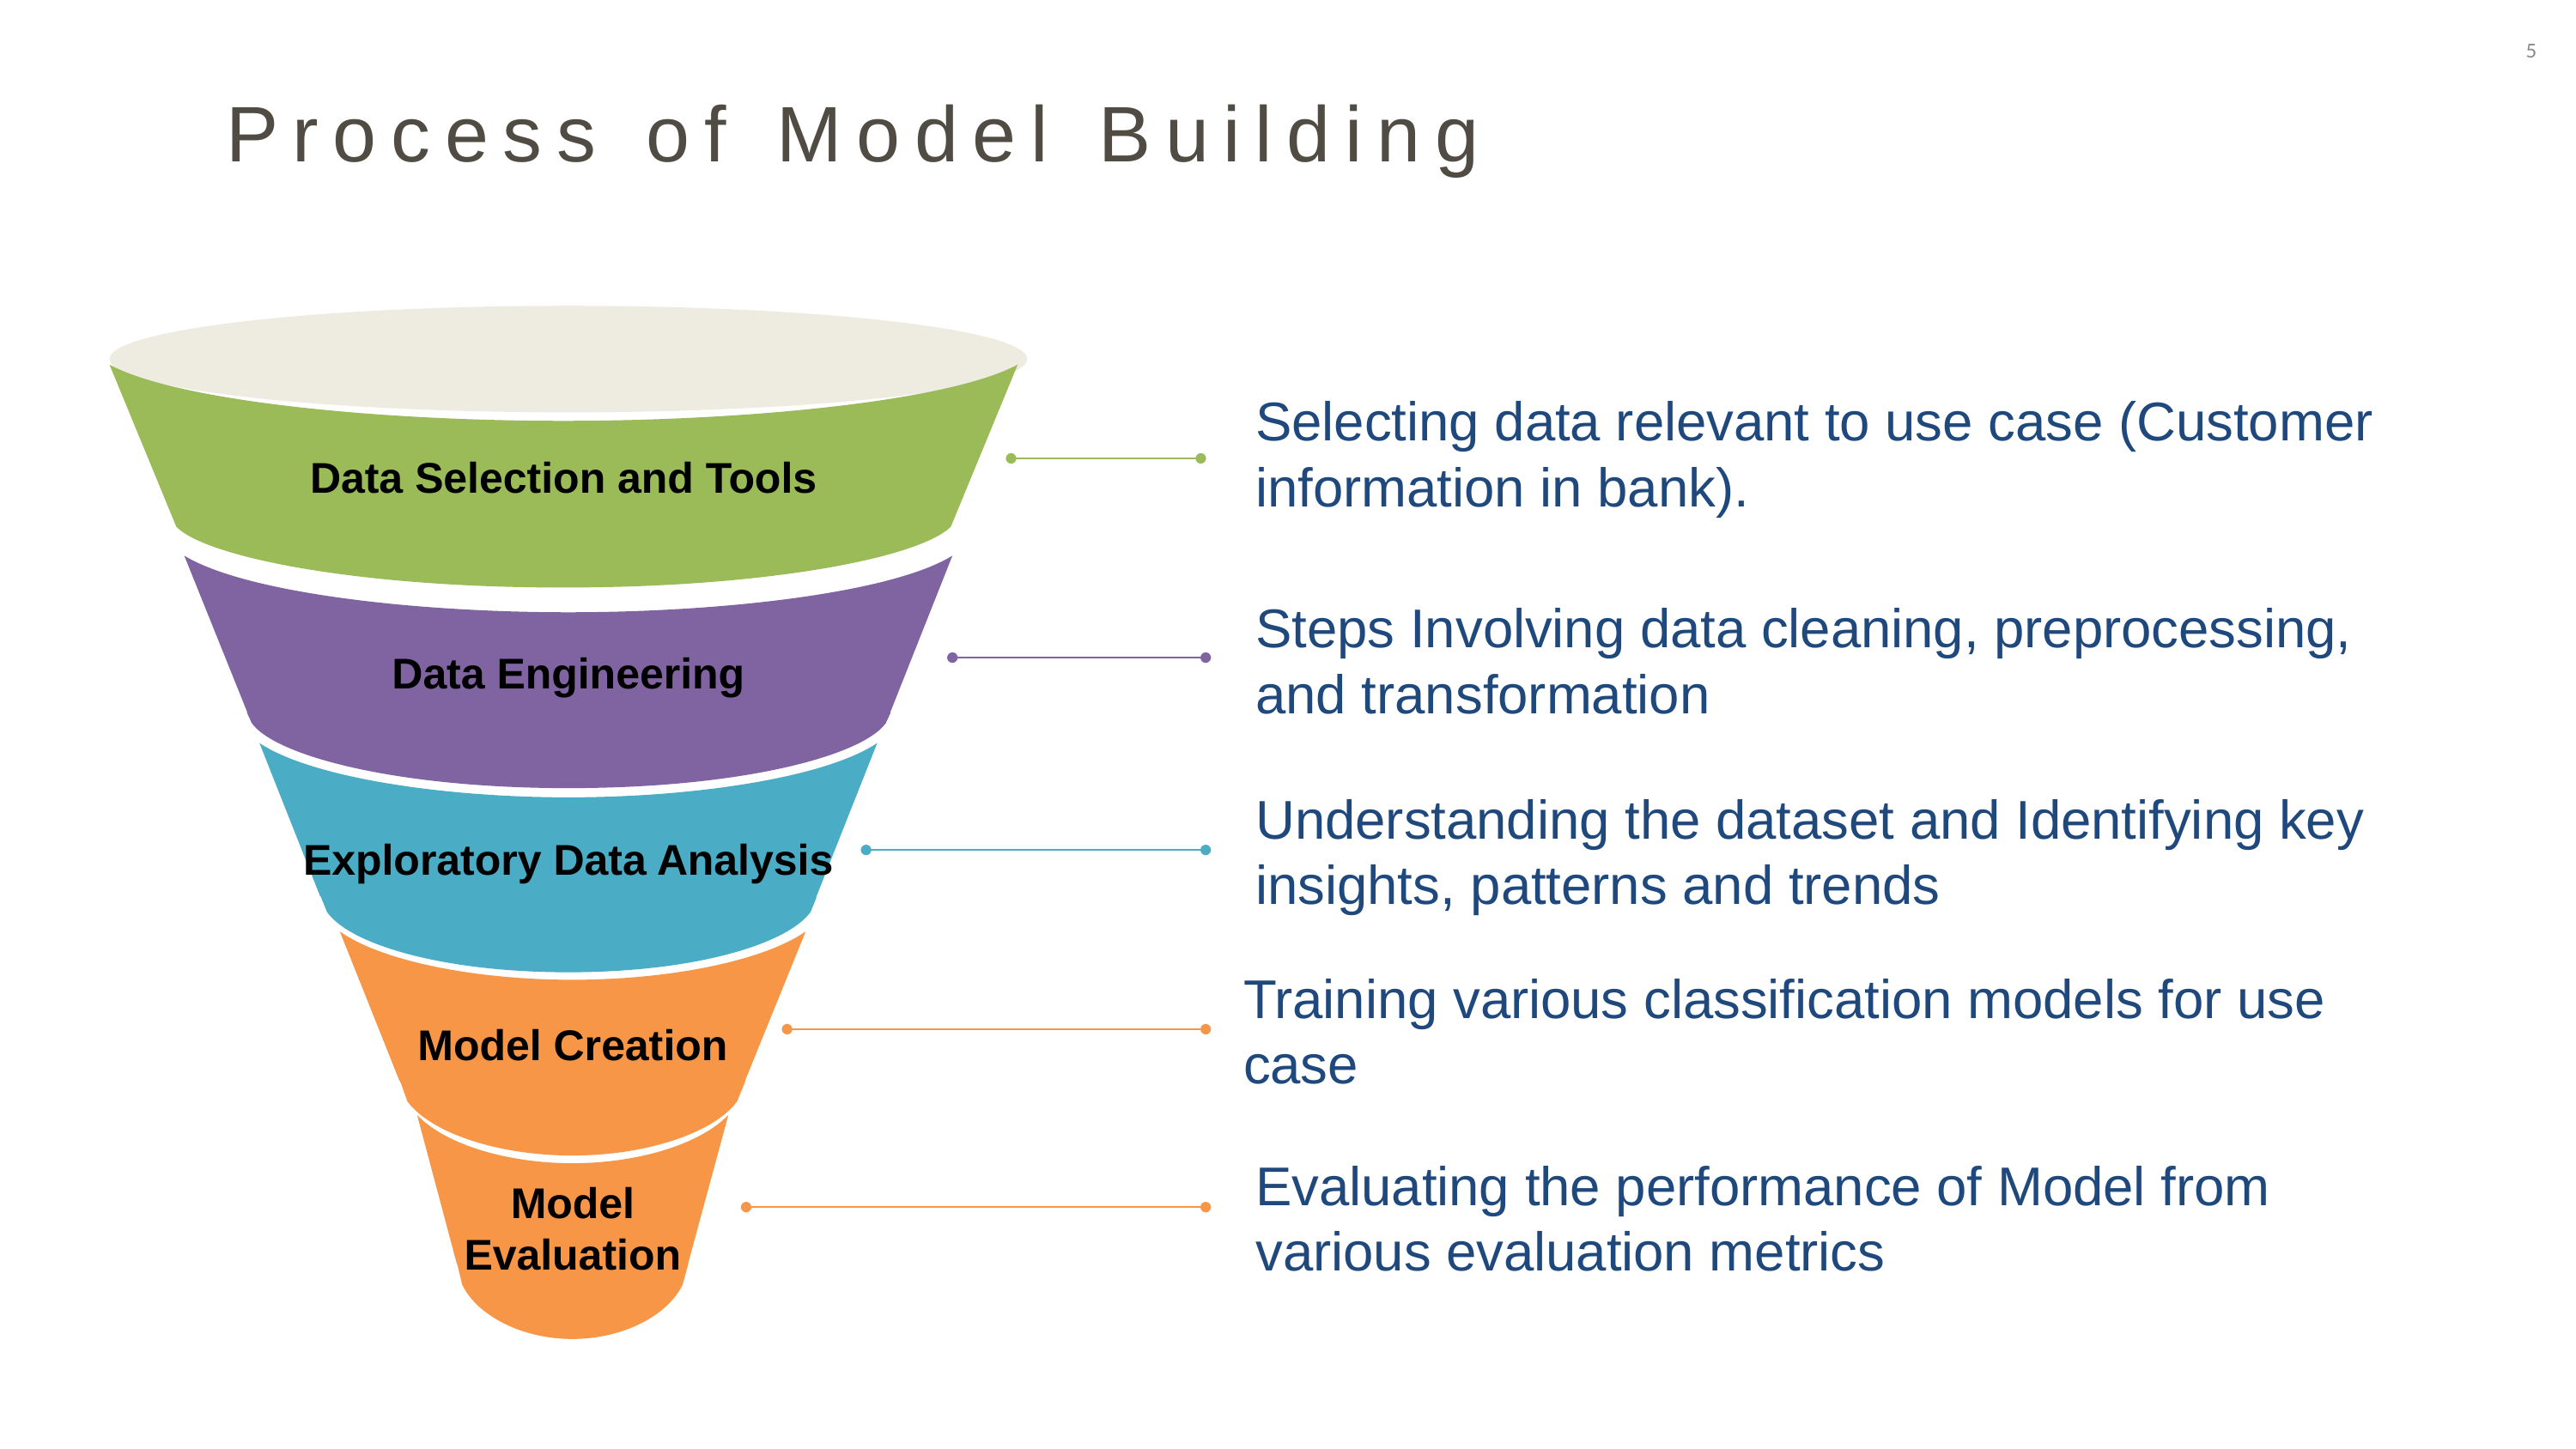

5
# Process of Model Building

Data Engineering
Exploratory Data Analysis
Model Creation
Data Selection and Tools
Selecting data relevant to use case (Customer information in bank).
Steps Involving data cleaning, preprocessing, and transformation
Understanding the dataset and Identifying key insights, patterns and trends
Training various classification models for use case
Model Evaluation
Evaluating the performance of Model from various evaluation metrics